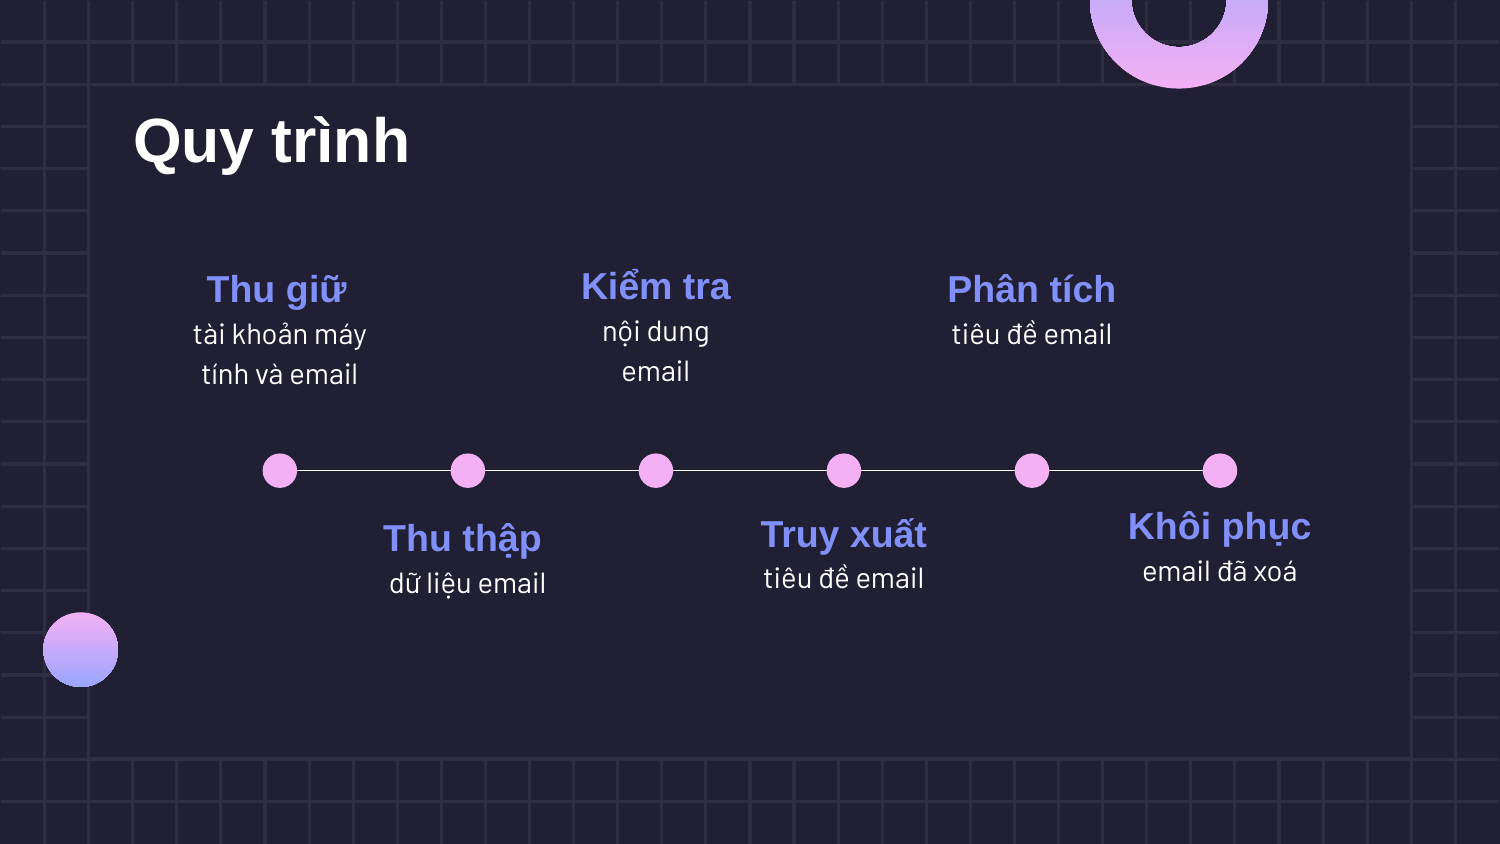

# Quy trình
Kiểm tra nội dung email
Phân tích tiêu đề email
Thu giữ
tài khoản máy tính và email

Khôi phục email đã xoá
Truy xuất tiêu đề email
Thu thập
dữ liệu email